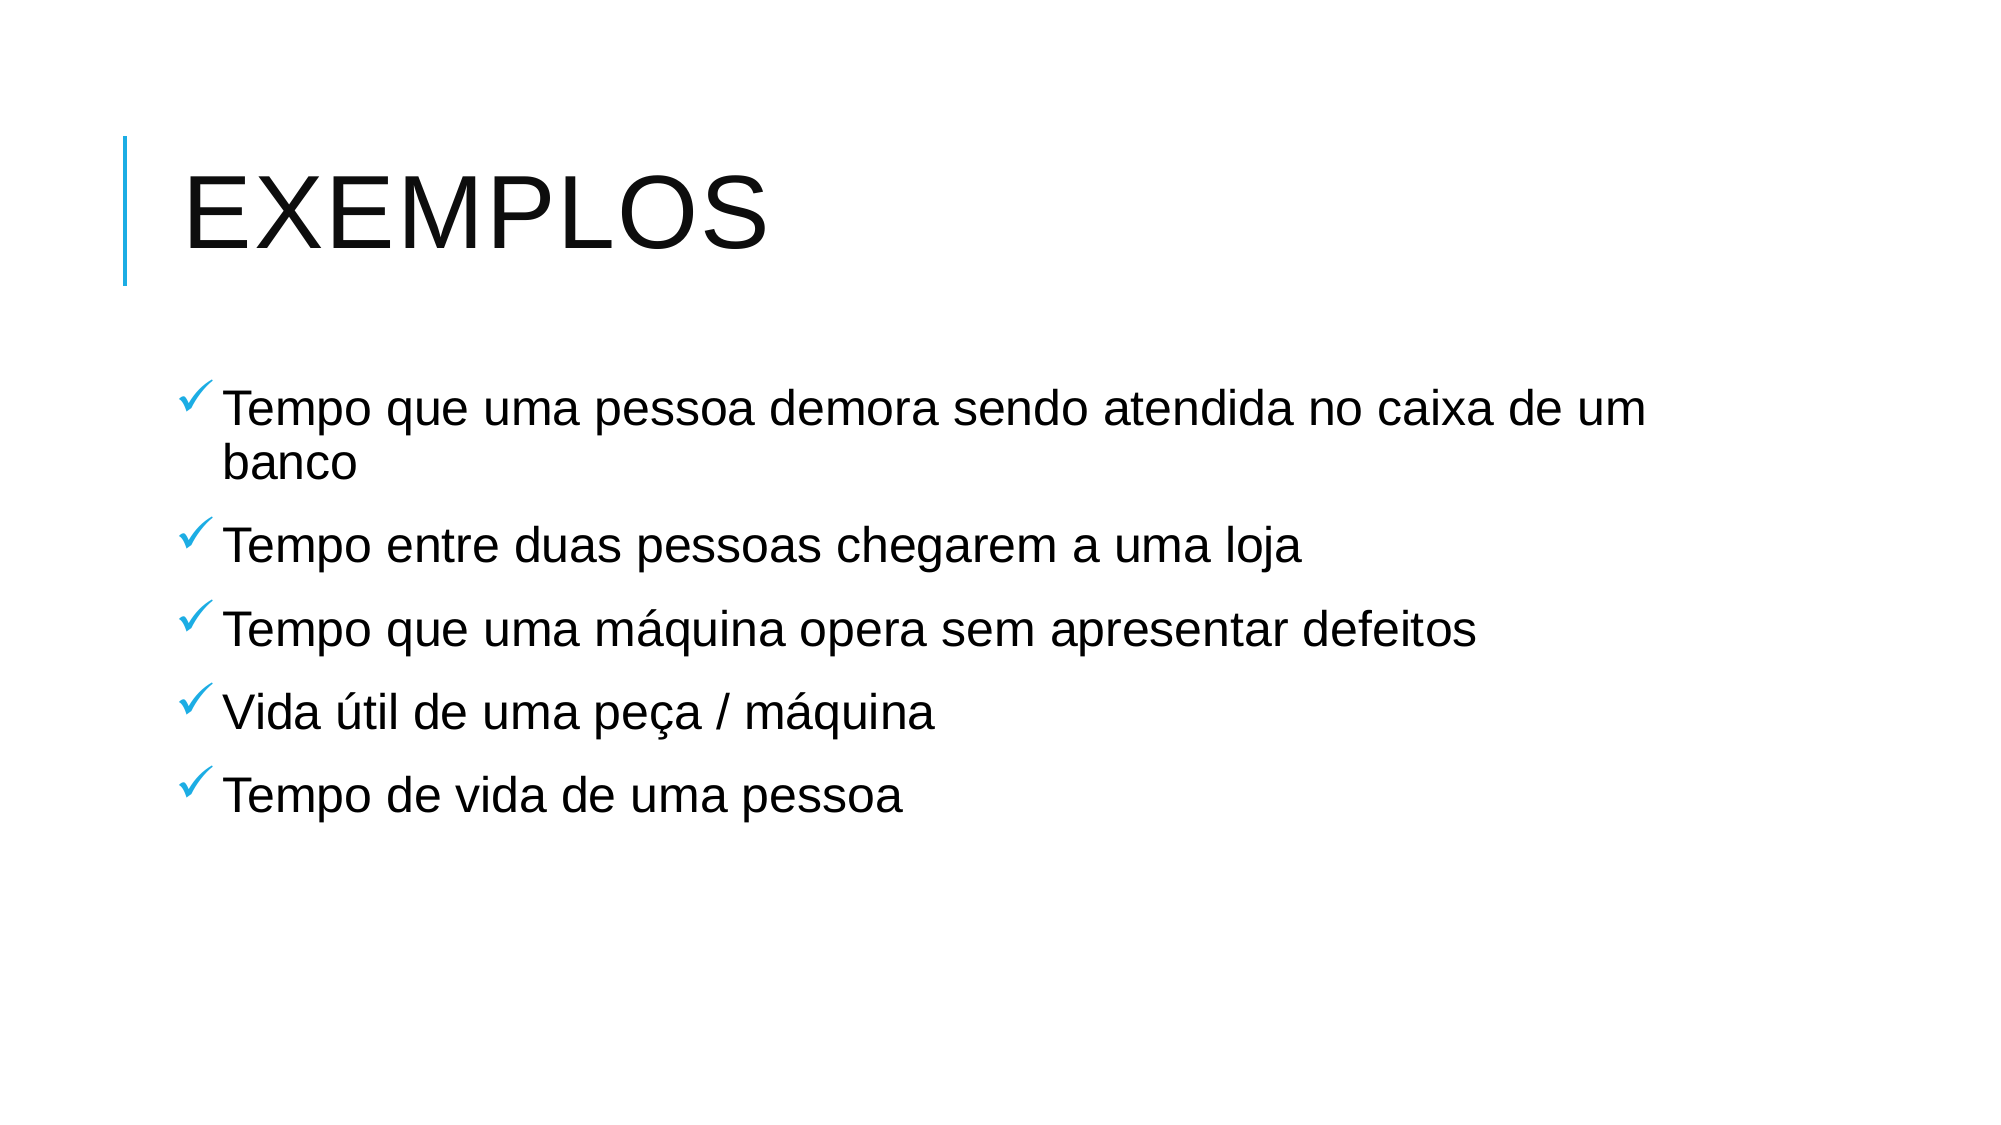

# Exemplos
Tempo que uma pessoa demora sendo atendida no caixa de um banco
Tempo entre duas pessoas chegarem a uma loja
Tempo que uma máquina opera sem apresentar defeitos
Vida útil de uma peça / máquina
Tempo de vida de uma pessoa